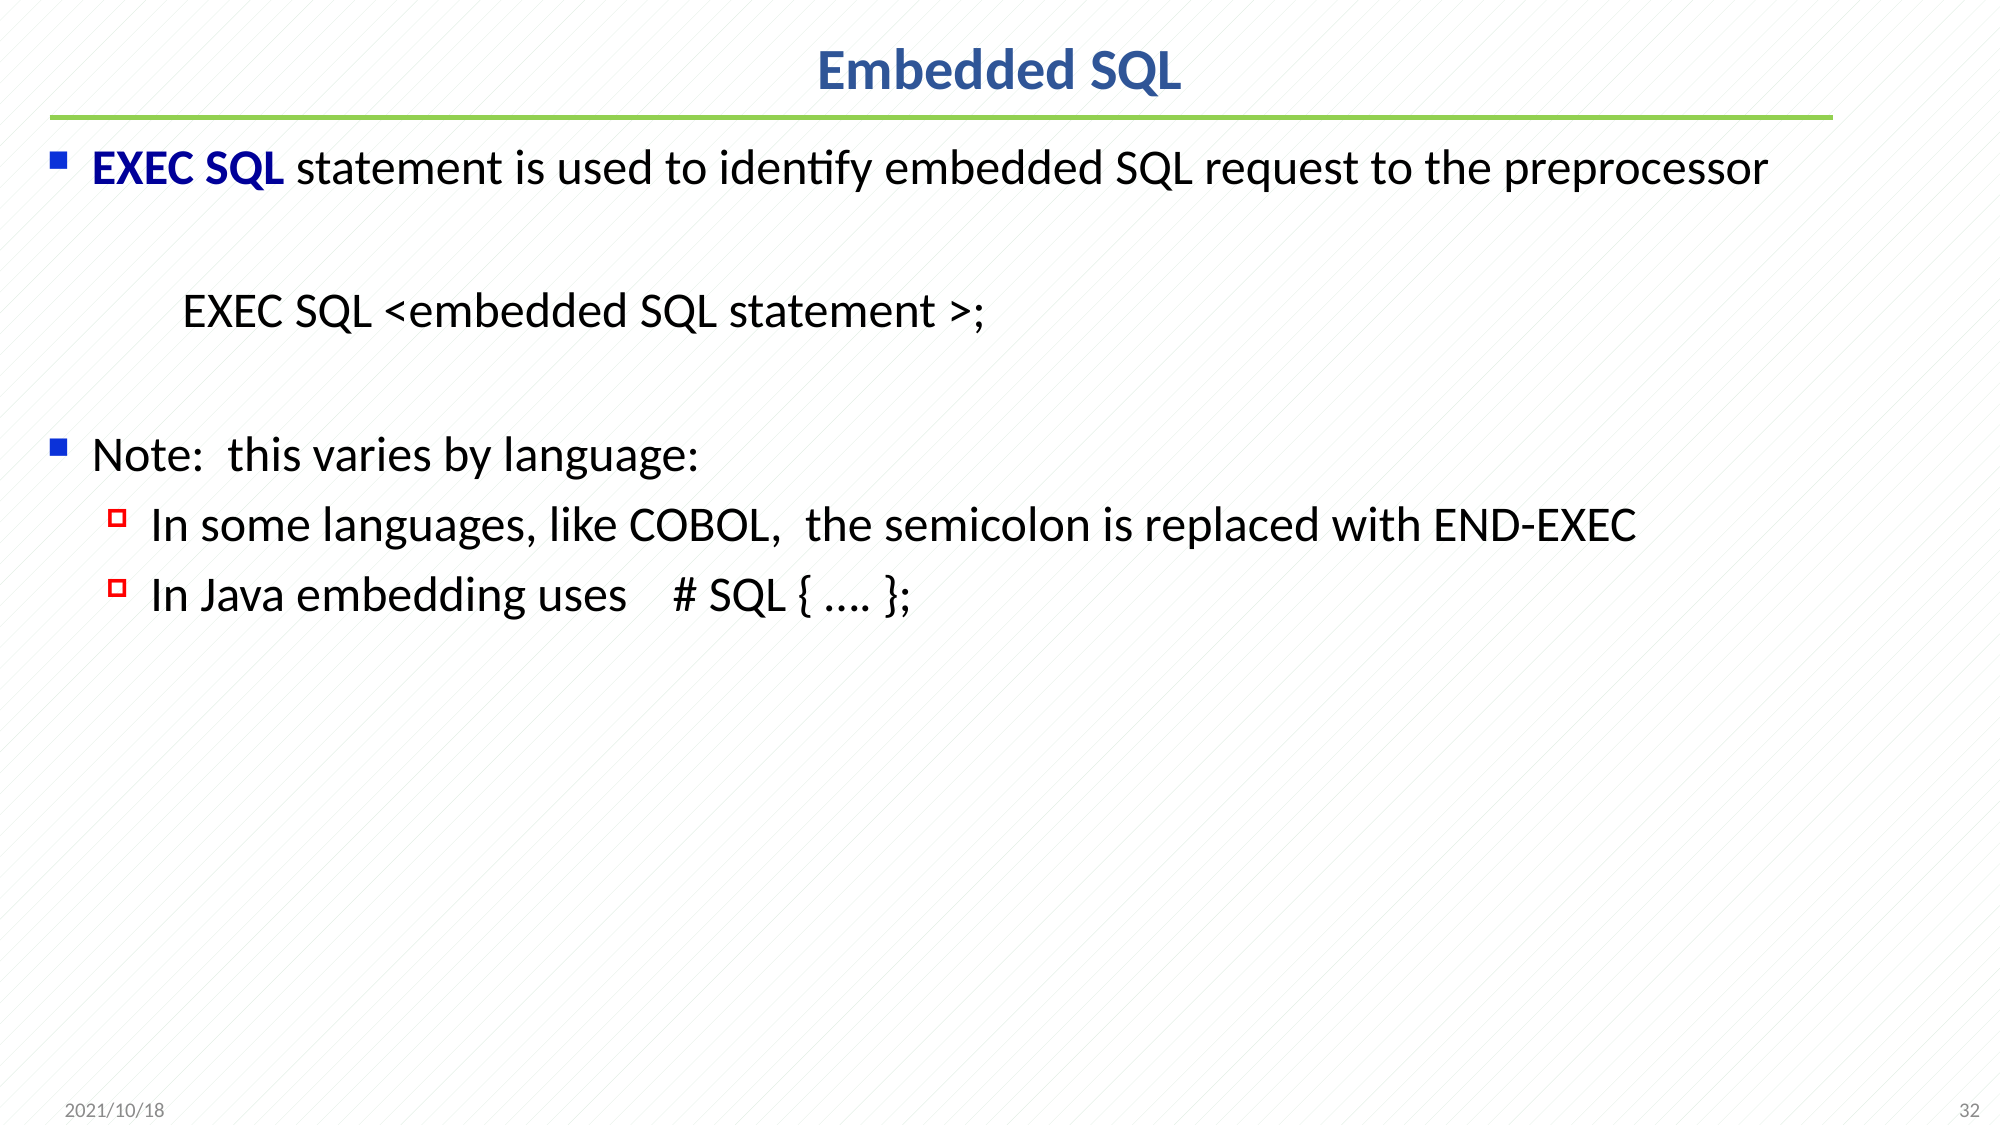

# Embedded SQL
EXEC SQL statement is used to identify embedded SQL request to the preprocessor

            EXEC SQL <embedded SQL statement >;

Note:  this varies by language:
In some languages, like COBOL,  the semicolon is replaced with END-EXEC
In Java embedding uses    # SQL { …. };
32
2021/10/18